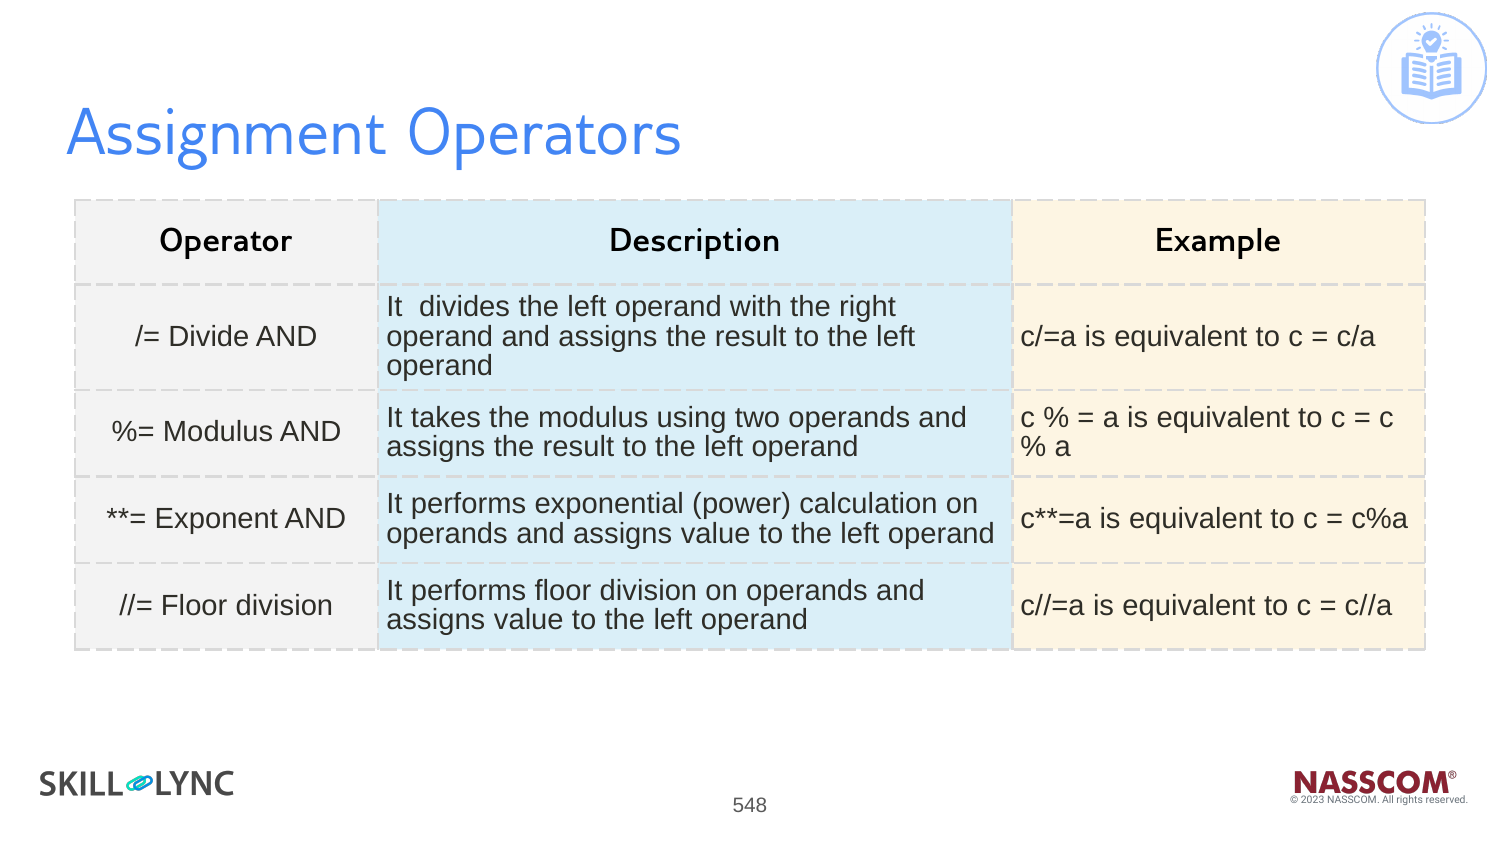

# Assignment Operators
| Operator | Description | Example |
| --- | --- | --- |
| /= Divide AND | It divides the left operand with the right operand and assigns the result to the left operand | c/=a is equivalent to c = c/a |
| %= Modulus AND | It takes the modulus using two operands and assigns the result to the left operand | c % = a is equivalent to c = c % a |
| \*\*= Exponent AND | It performs exponential (power) calculation on operands and assigns value to the left operand | c\*\*=a is equivalent to c = c%a |
| //= Floor division | It performs floor division on operands and assigns value to the left operand | c//=a is equivalent to c = c//a |
548